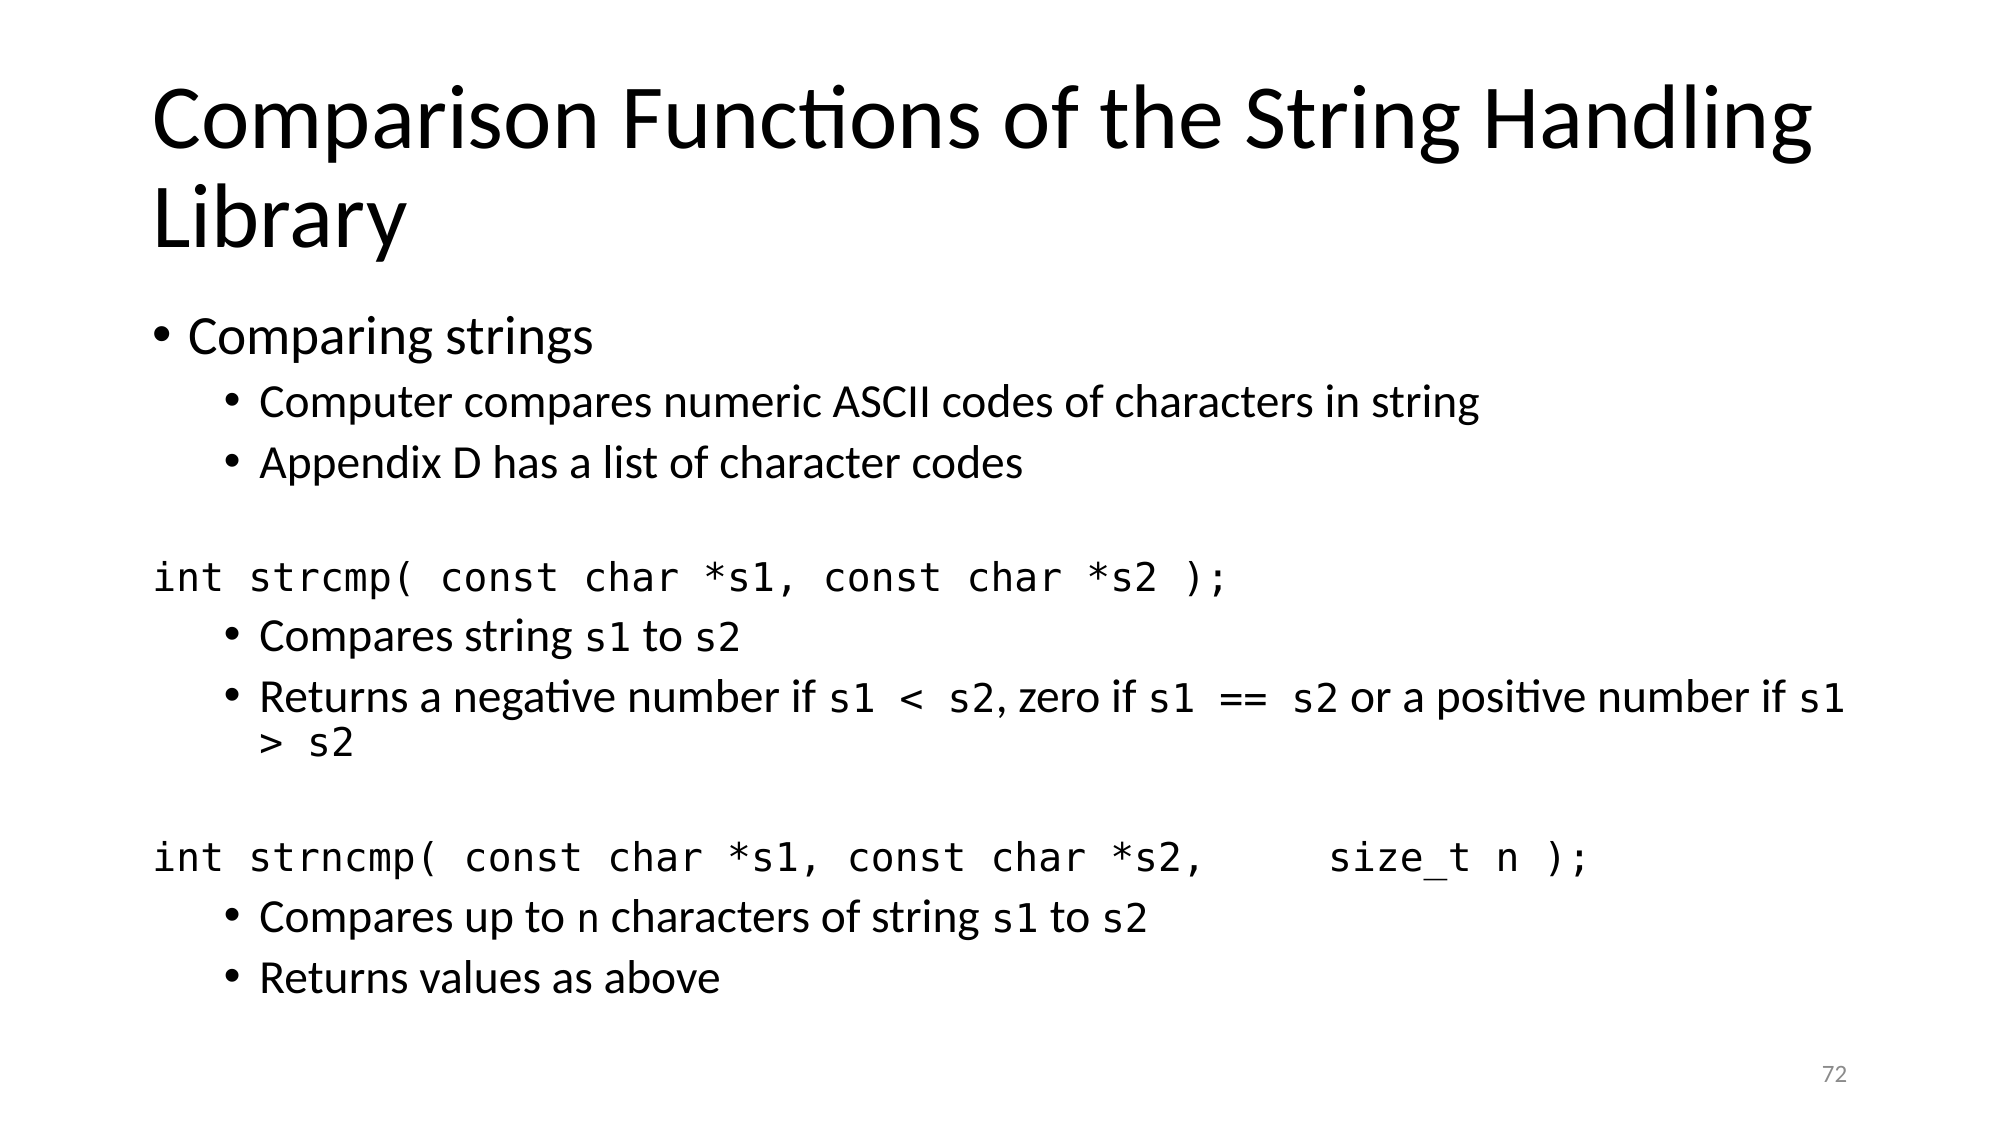

# Comparison Functions of the String Handling Library
Comparing strings
Computer compares numeric ASCII codes of characters in string
Appendix D has a list of character codes

int strcmp( const char *s1, const char *s2 );
Compares string s1 to s2
Returns a negative number if s1 < s2, zero if s1 == s2 or a positive number if s1 > s2

int strncmp( const char *s1, const char *s2, 	size_t n );
Compares up to n characters of string s1 to s2
Returns values as above
72